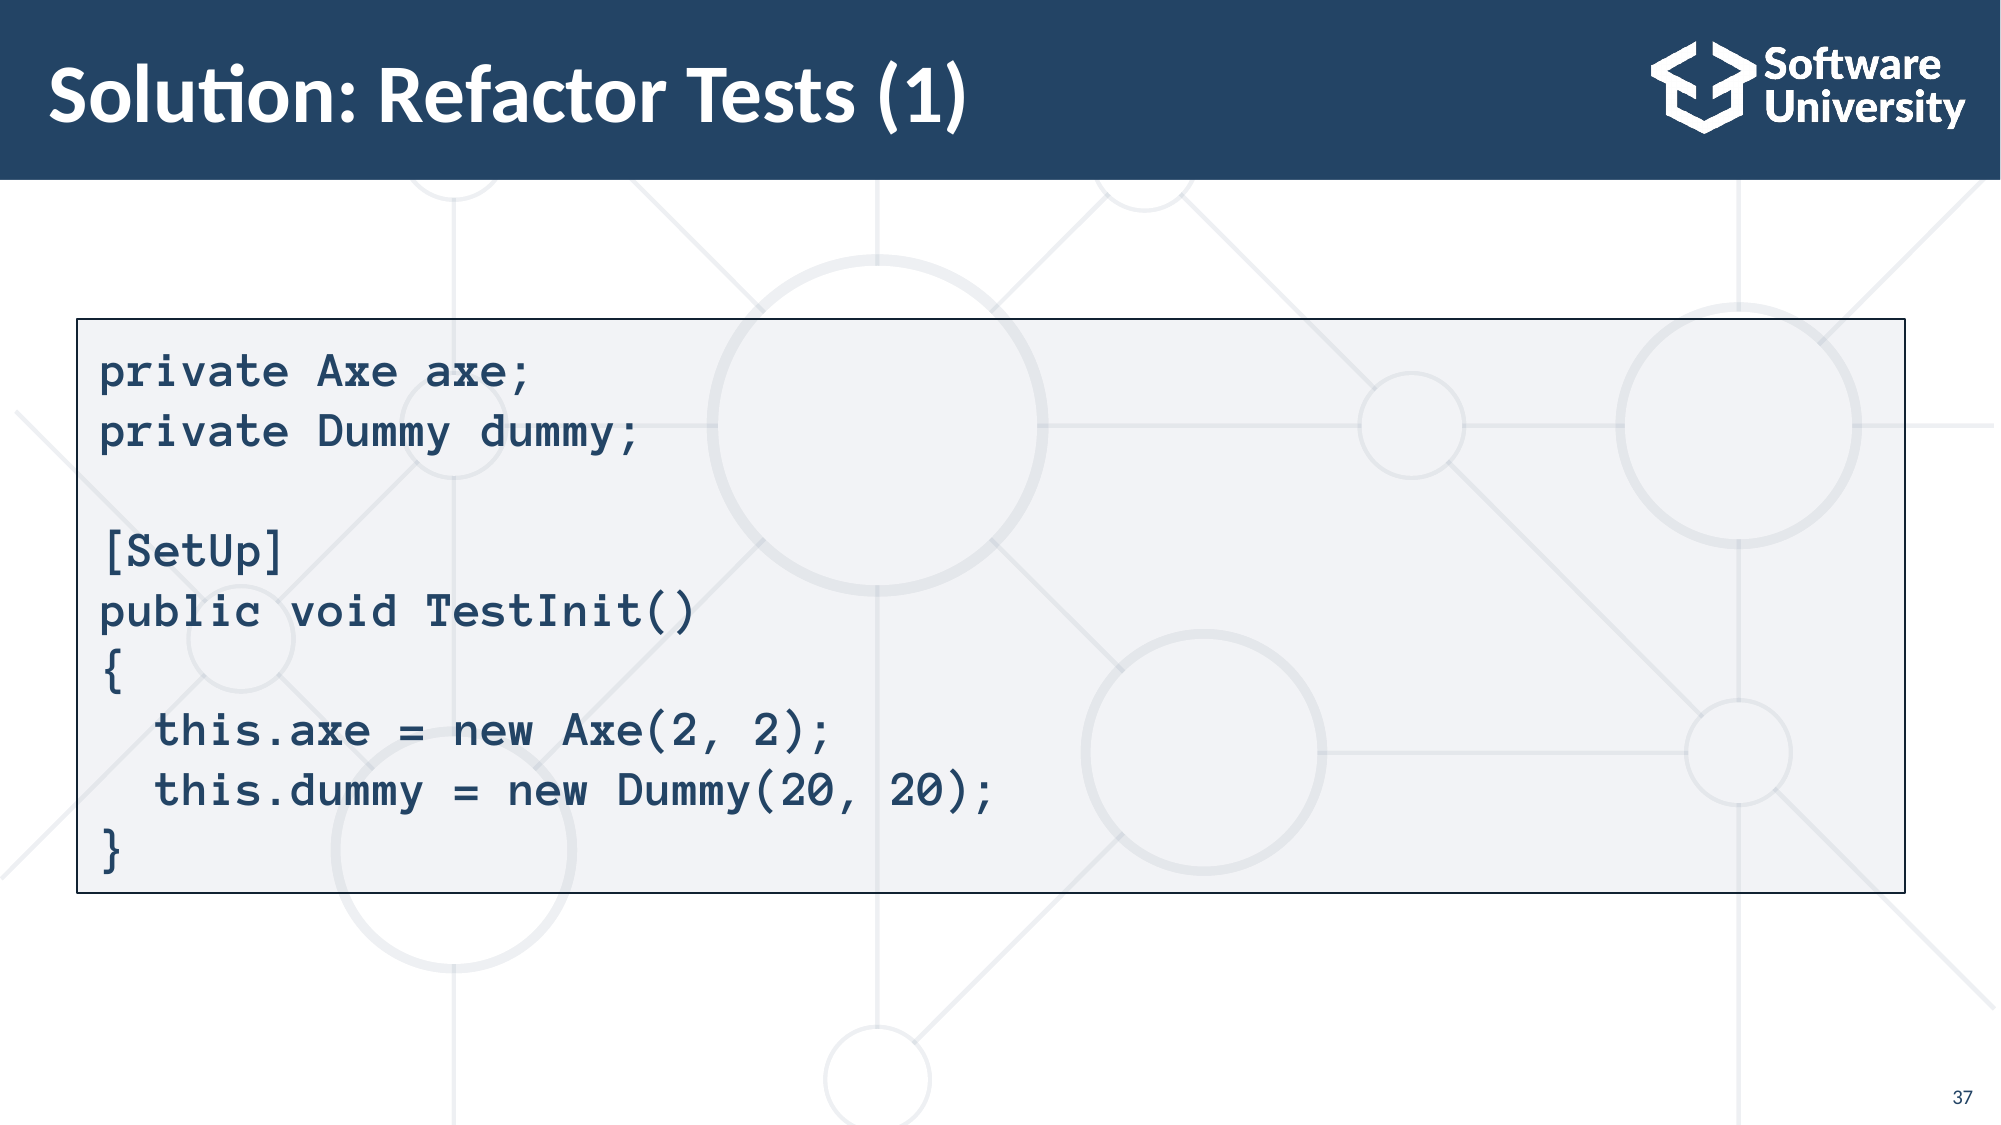

# Solution: Refactor Tests (1)
private Axe axe;
private Dummy dummy;

[SetUp]
public void TestInit()
{
  this.axe = new Axe(2, 2);
  this.dummy = new Dummy(20, 20);
}
37